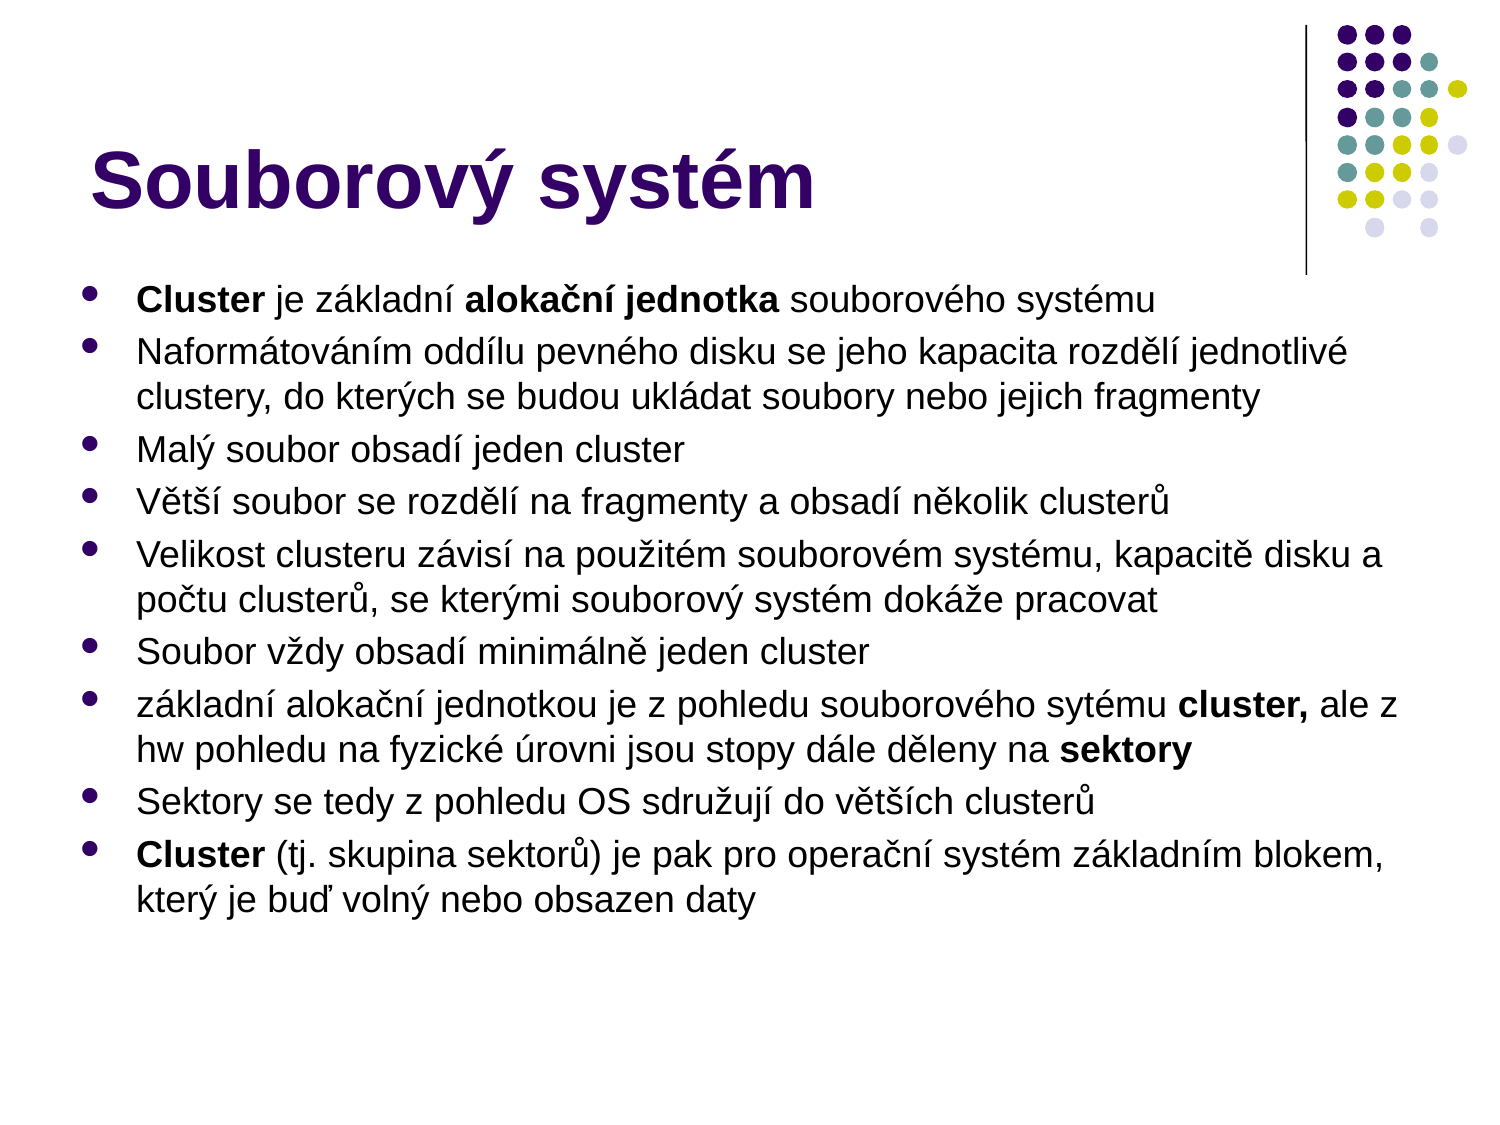

# Souborový systém
Cluster je základní alokační jednotka souborového systému
Naformátováním oddílu pevného disku se jeho kapacita rozdělí jednotlivé clustery, do kterých se budou ukládat soubory nebo jejich fragmenty
Malý soubor obsadí jeden cluster
Větší soubor se rozdělí na fragmenty a obsadí několik clusterů
Velikost clusteru závisí na použitém souborovém systému, kapacitě disku a počtu clusterů, se kterými souborový systém dokáže pracovat
Soubor vždy obsadí minimálně jeden cluster
základní alokační jednotkou je z pohledu souborového sytému cluster, ale z hw pohledu na fyzické úrovni jsou stopy dále děleny na sektory
Sektory se tedy z pohledu OS sdružují do větších clusterů
Cluster (tj. skupina sektorů) je pak pro operační systém základním blokem, který je buď volný nebo obsazen daty